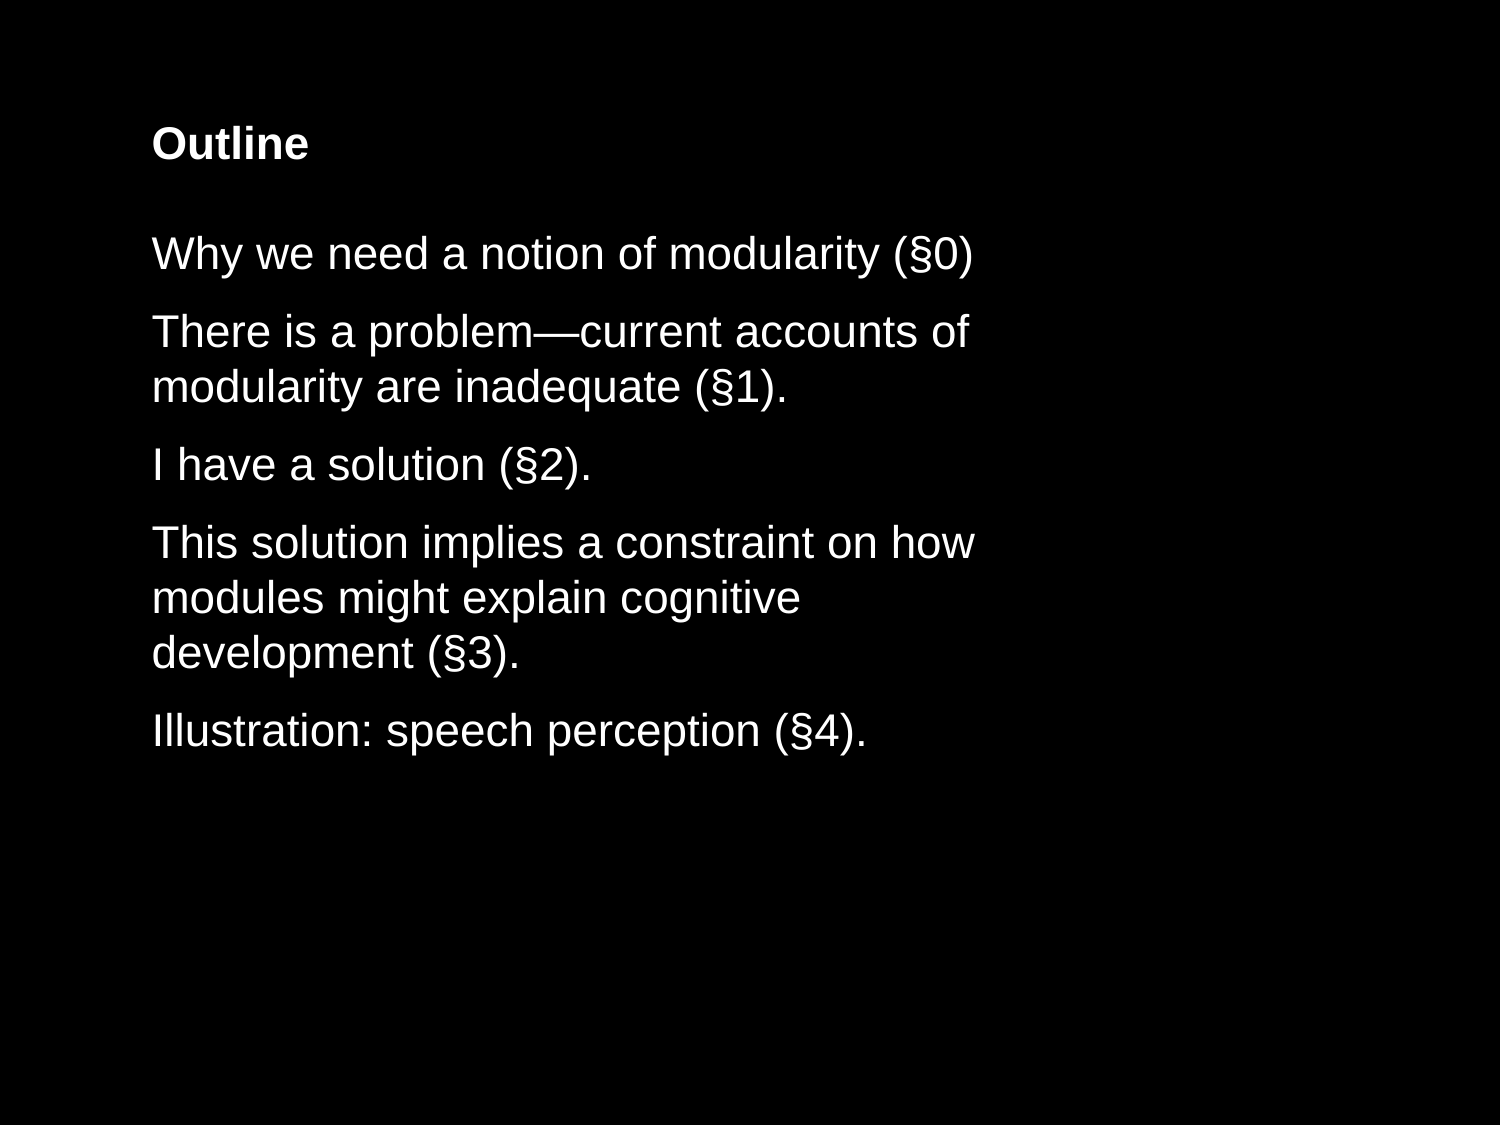

Outline

Why we need a notion of modularity (§0)
There is a problem—current accounts of modularity are inadequate (§1).
I have a solution (§2).
This solution implies a constraint on how modules might explain cognitive development (§3).
Illustration: speech perception (§4).